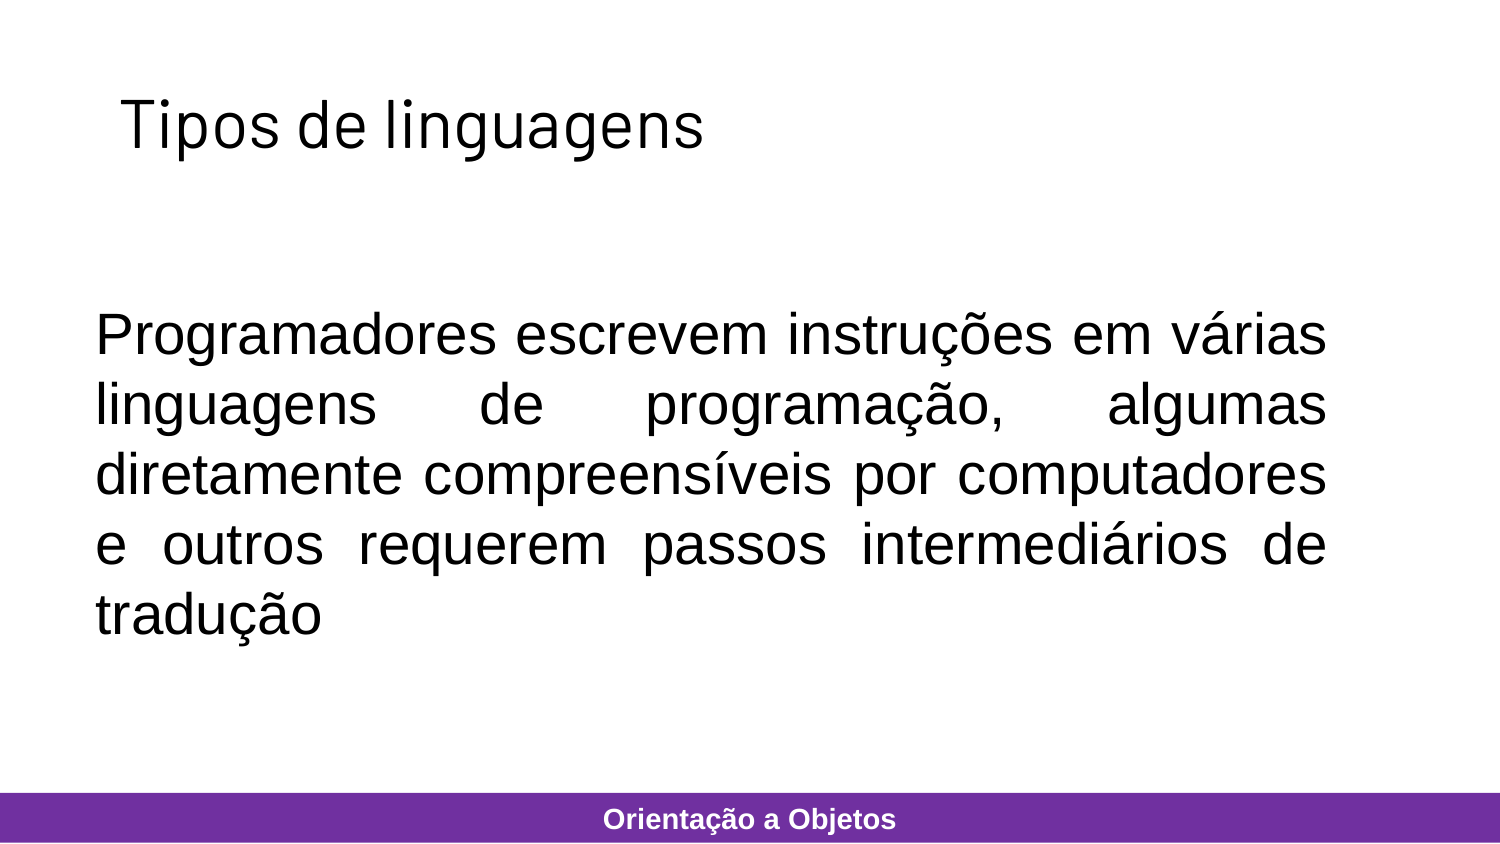

# Tipos de linguagens
Programadores escrevem instruções em várias linguagens de programação, algumas diretamente compreensíveis por computadores e outros requerem passos intermediários de tradução